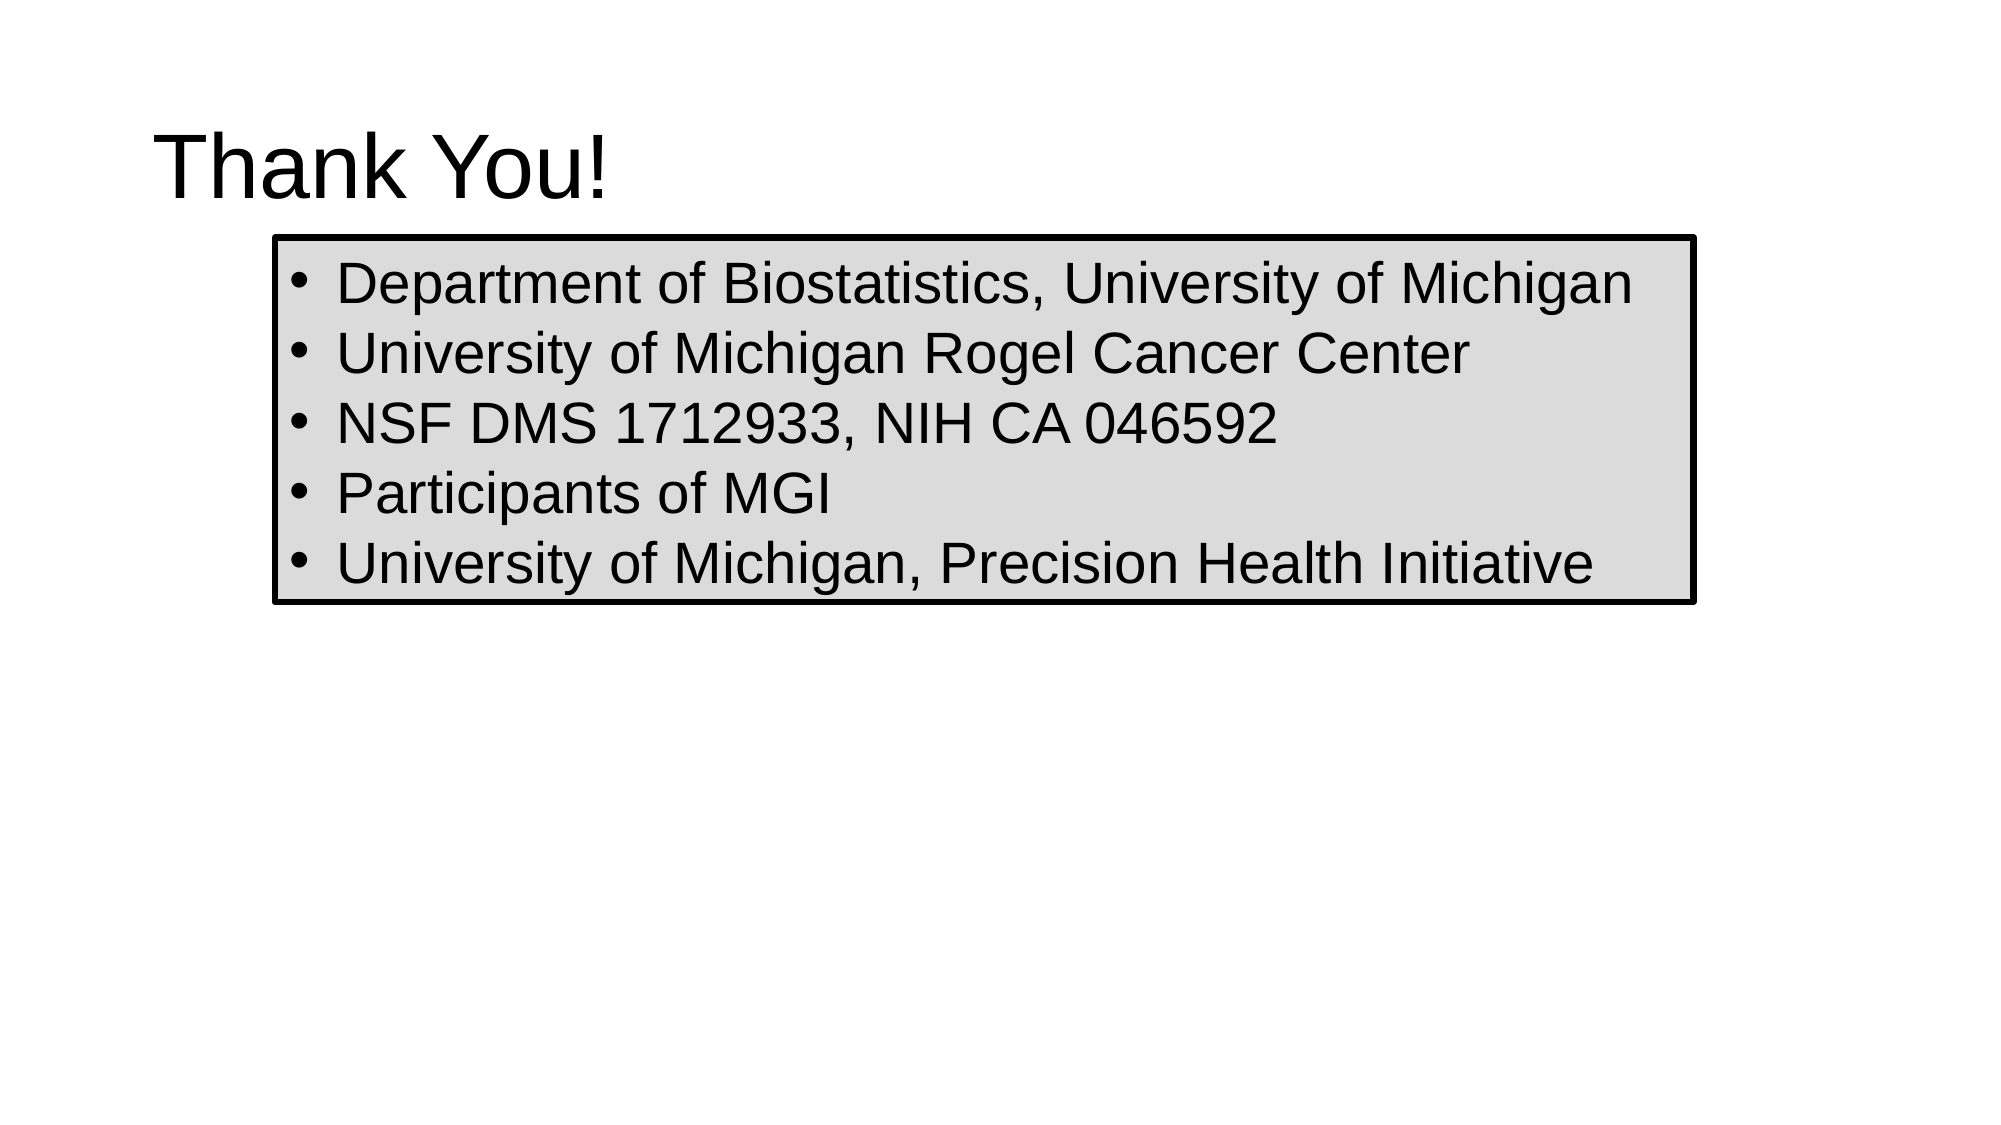

# Thank You!
Department of Biostatistics, University of Michigan
University of Michigan Rogel Cancer Center
NSF DMS 1712933, NIH CA 046592
Participants of MGI
University of Michigan, Precision Health Initiative